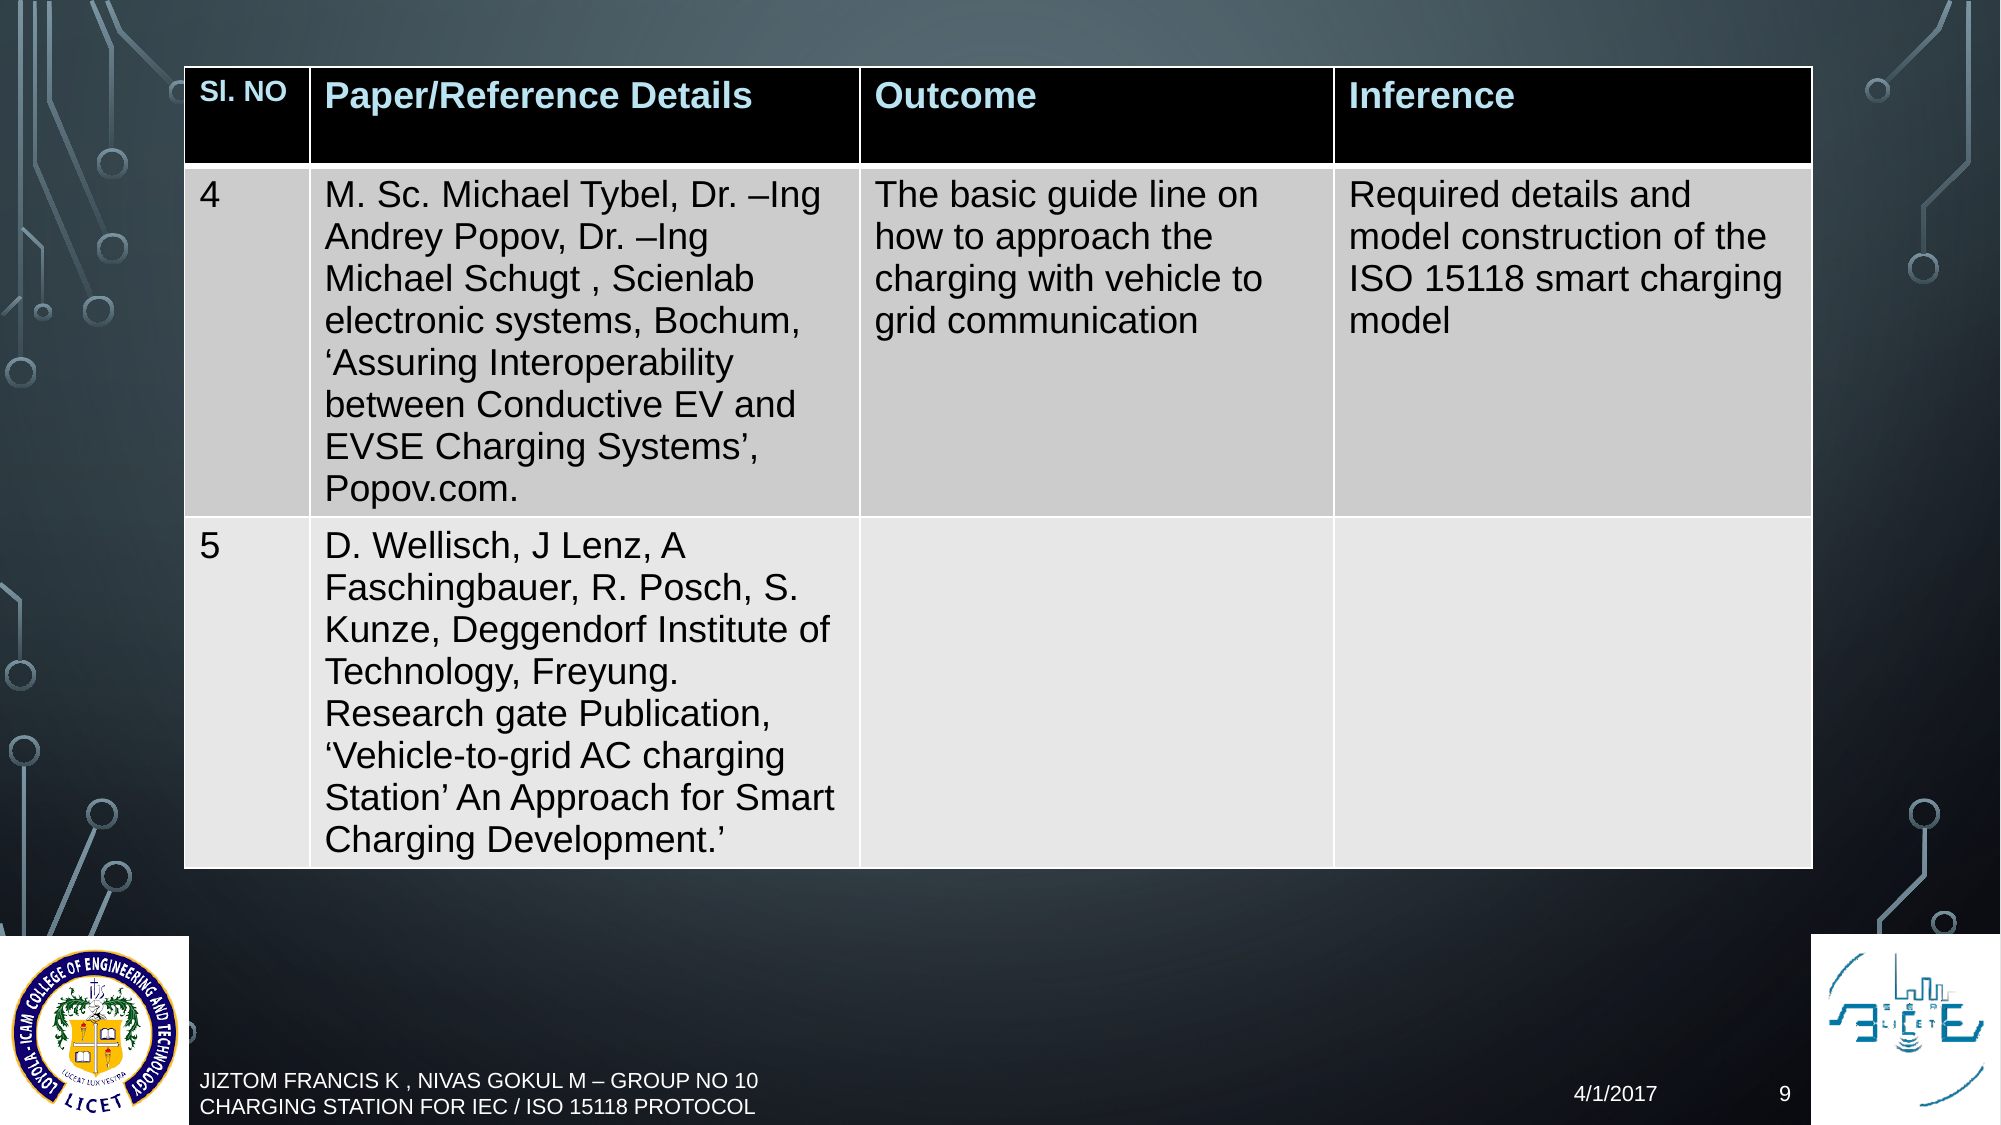

| Sl. NO | Paper/Reference Details | Outcome | Inference |
| --- | --- | --- | --- |
| 4 | M. Sc. Michael Tybel, Dr. –Ing Andrey Popov, Dr. –Ing Michael Schugt , Scienlab electronic systems, Bochum, ‘Assuring Interoperability between Conductive EV and EVSE Charging Systems’, Popov.com. | The basic guide line on how to approach the charging with vehicle to grid communication | Required details and model construction of the ISO 15118 smart charging model |
| 5 | D. Wellisch, J Lenz, A Faschingbauer, R. Posch, S. Kunze, Deggendorf Institute of Technology, Freyung. Research gate Publication, ‘Vehicle-to-grid AC charging Station’ An Approach for Smart Charging Development.’ |  |  |

9
4/1/2017
JIZTOM FRANCIS K , NIVAS GOKUL M – GROUP NO 10
CHARGING STATION FOR IEC / ISO 15118 PROTOCOL